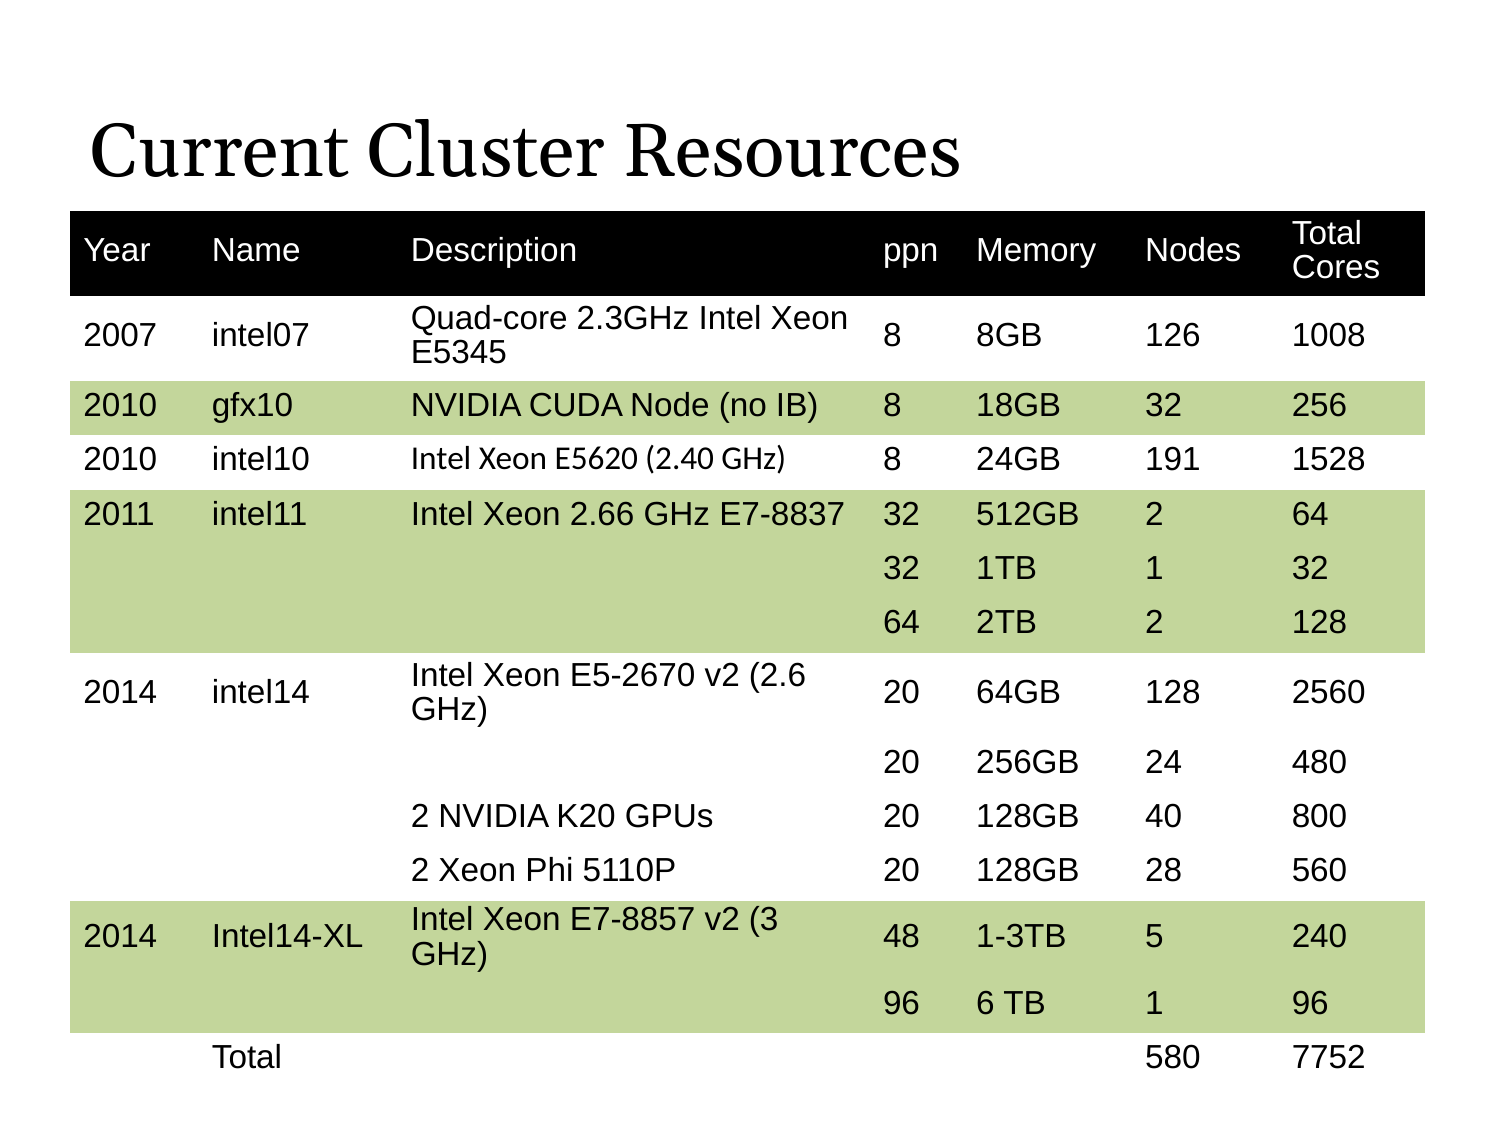

# Current Cluster Resources
| Year | Name | Description | ppn | Memory | Nodes | Total Cores |
| --- | --- | --- | --- | --- | --- | --- |
| 2007 | intel07 | Quad-core 2.3GHz Intel Xeon E5345 | 8 | 8GB | 126 | 1008 |
| 2010 | gfx10 | NVIDIA CUDA Node (no IB) | 8 | 18GB | 32 | 256 |
| 2010 | intel10 | Intel Xeon E5620 (2.40 GHz) | 8 | 24GB | 191 | 1528 |
| 2011 | intel11 | Intel Xeon 2.66 GHz E7-8837 | 32 | 512GB | 2 | 64 |
|  |  |  | 32 | 1TB | 1 | 32 |
|  |  |  | 64 | 2TB | 2 | 128 |
| 2014 | intel14 | Intel Xeon E5-2670 v2 (2.6 GHz) | 20 | 64GB | 128 | 2560 |
|  |  |  | 20 | 256GB | 24 | 480 |
|  |  | 2 NVIDIA K20 GPUs | 20 | 128GB | 40 | 800 |
|  |  | 2 Xeon Phi 5110P | 20 | 128GB | 28 | 560 |
| 2014 | Intel14-XL | Intel Xeon E7-8857 v2 (3 GHz) | 48 | 1-3TB | 5 | 240 |
|  |  |  | 96 | 6 TB | 1 | 96 |
|  | Total |  |  |  | 580 | 7752 |